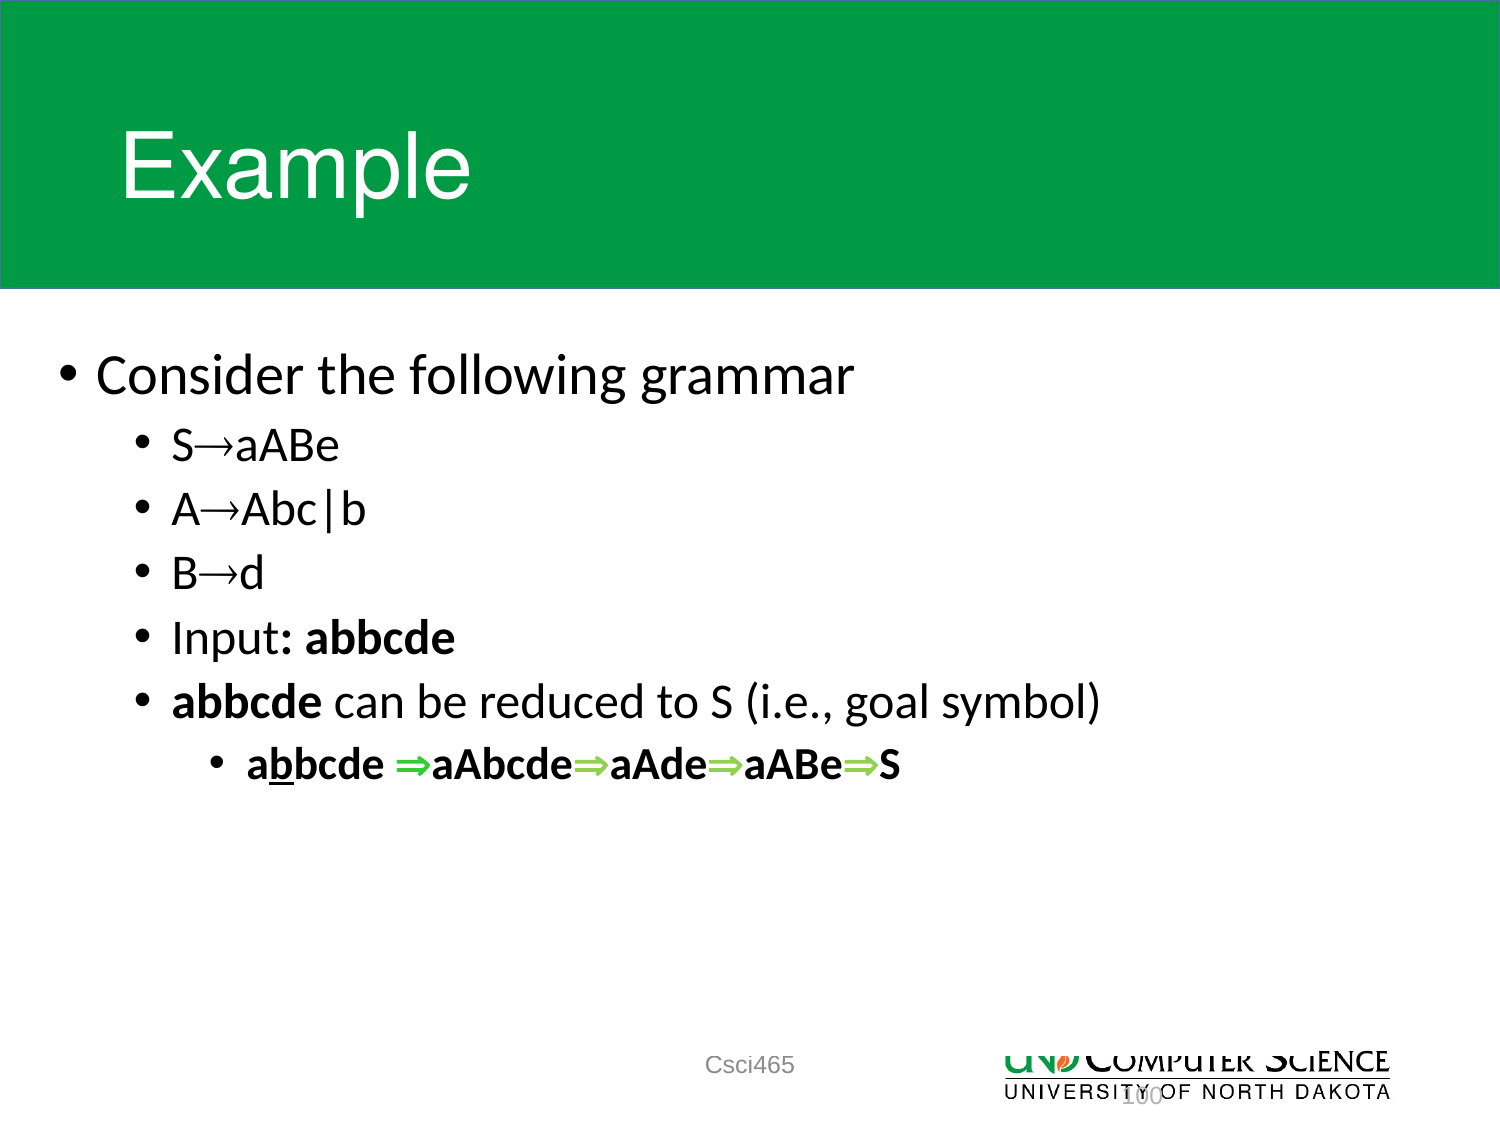

# Example
Consider the following grammar
S→aABe
A→Abc|b
B→d
Input: abbcde
abbcde can be reduced to S (i.e., goal symbol)
abbcde ⇒aAbcde⇒aAde⇒aABe⇒S

Csci465
100